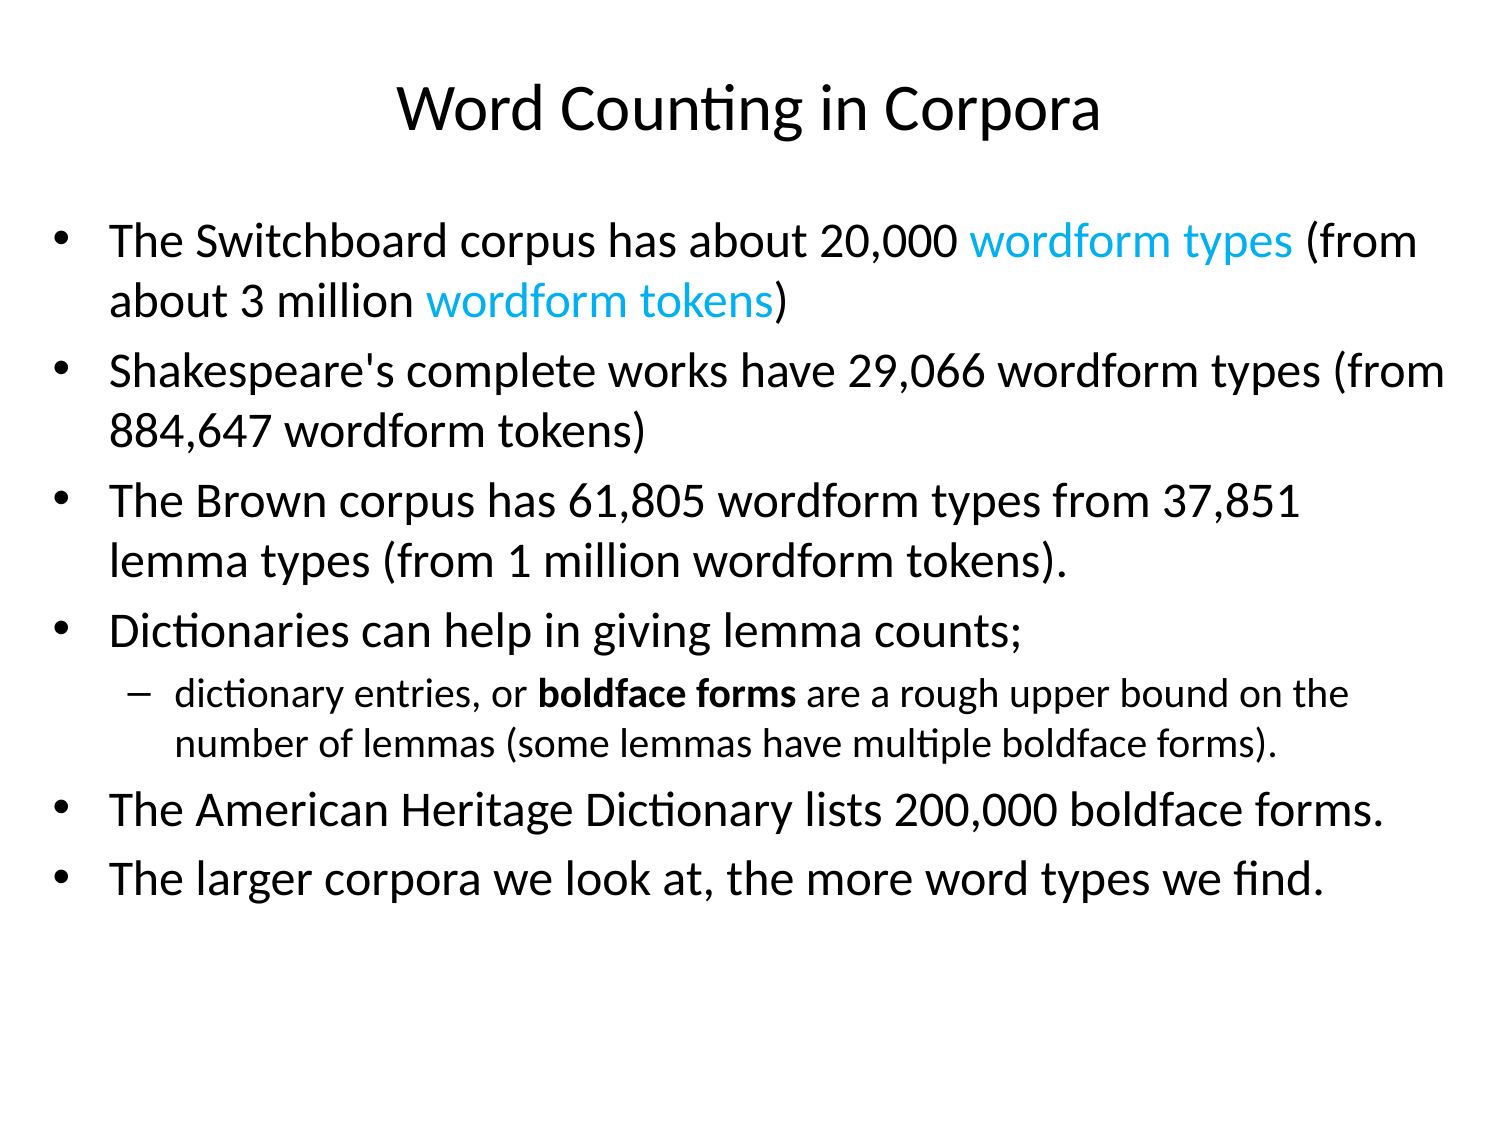

# Word Counting in Corpora
The Switchboard corpus has about 20,000 wordform types (from about 3 million wordform tokens)
Shakespeare's complete works have 29,066 wordform types (from 884,647 wordform tokens)
The Brown corpus has 61,805 wordform types from 37,851 lemma types (from 1 million wordform tokens).
Dictionaries can help in giving lemma counts;
dictionary entries, or boldface forms are a rough upper bound on the number of lemmas (some lemmas have multiple boldface forms).
The American Heritage Dictionary lists 200,000 boldface forms.
The larger corpora we look at, the more word types we find.